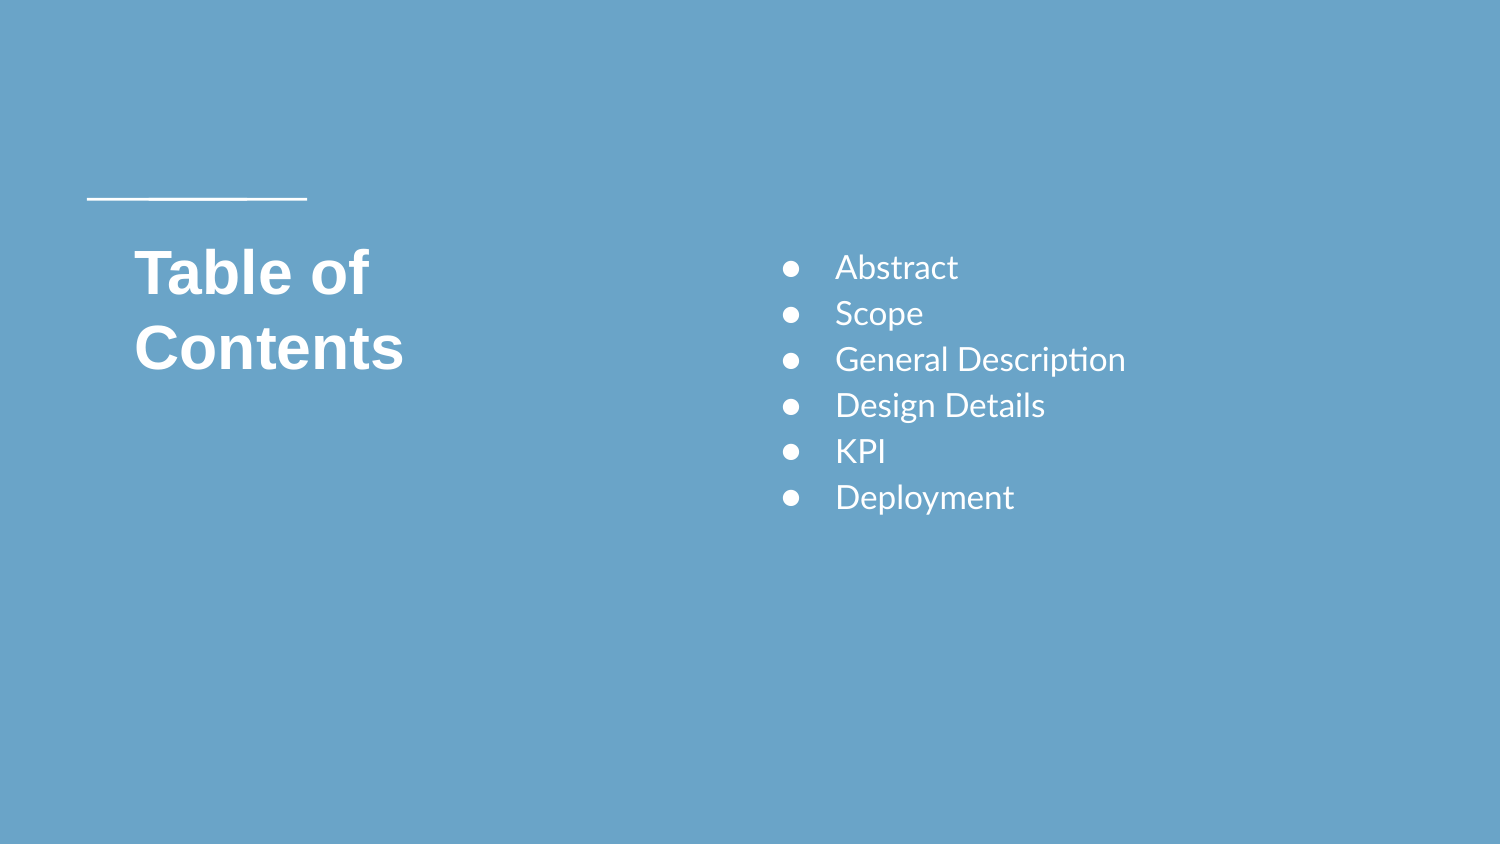

# Table of Contents
Abstract
Scope
General Description
Design Details
KPI
Deployment